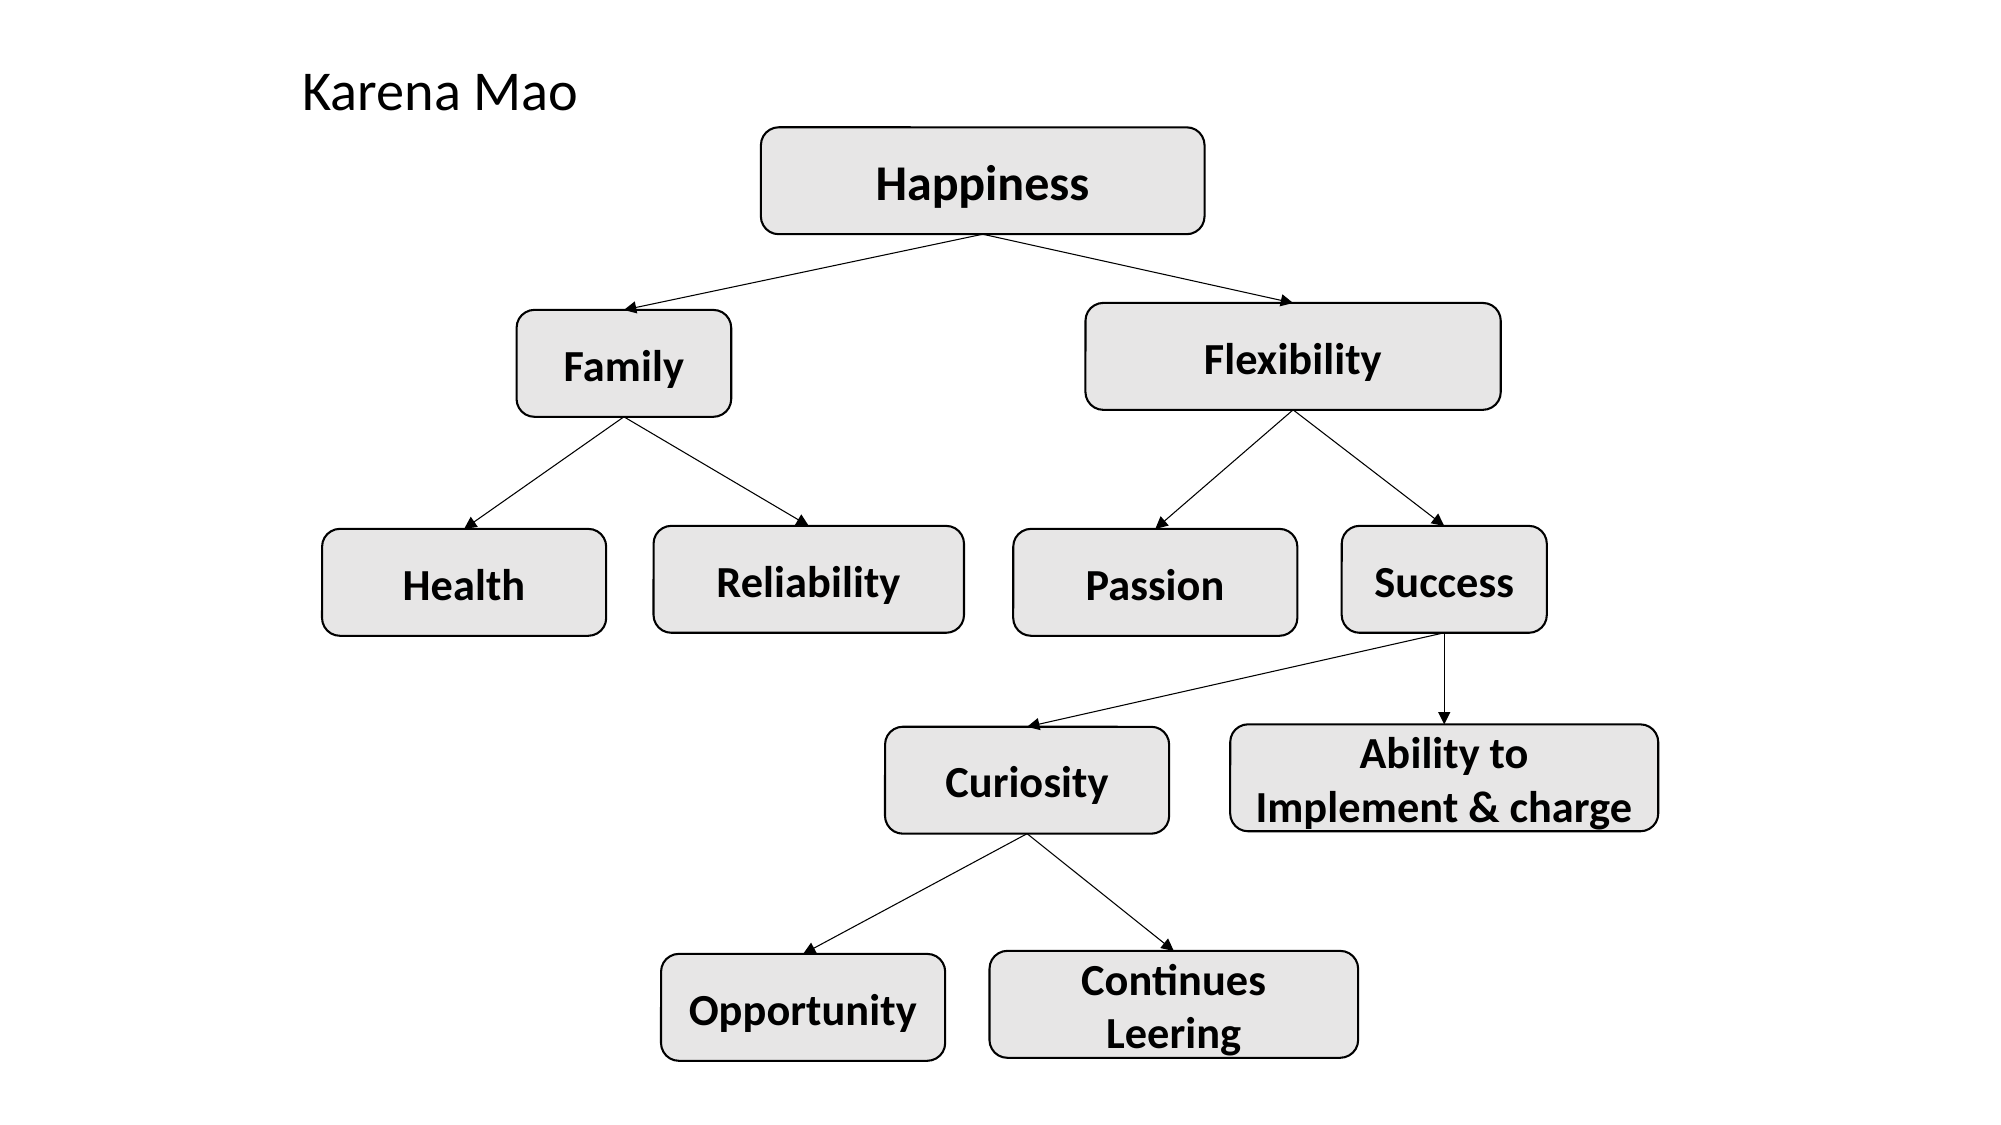

Karena Mao
Happiness
Flexibility
Family
Reliability
Success
Health
Passion
Ability to
Implement & charge
Curiosity
Continues Leering
Opportunity